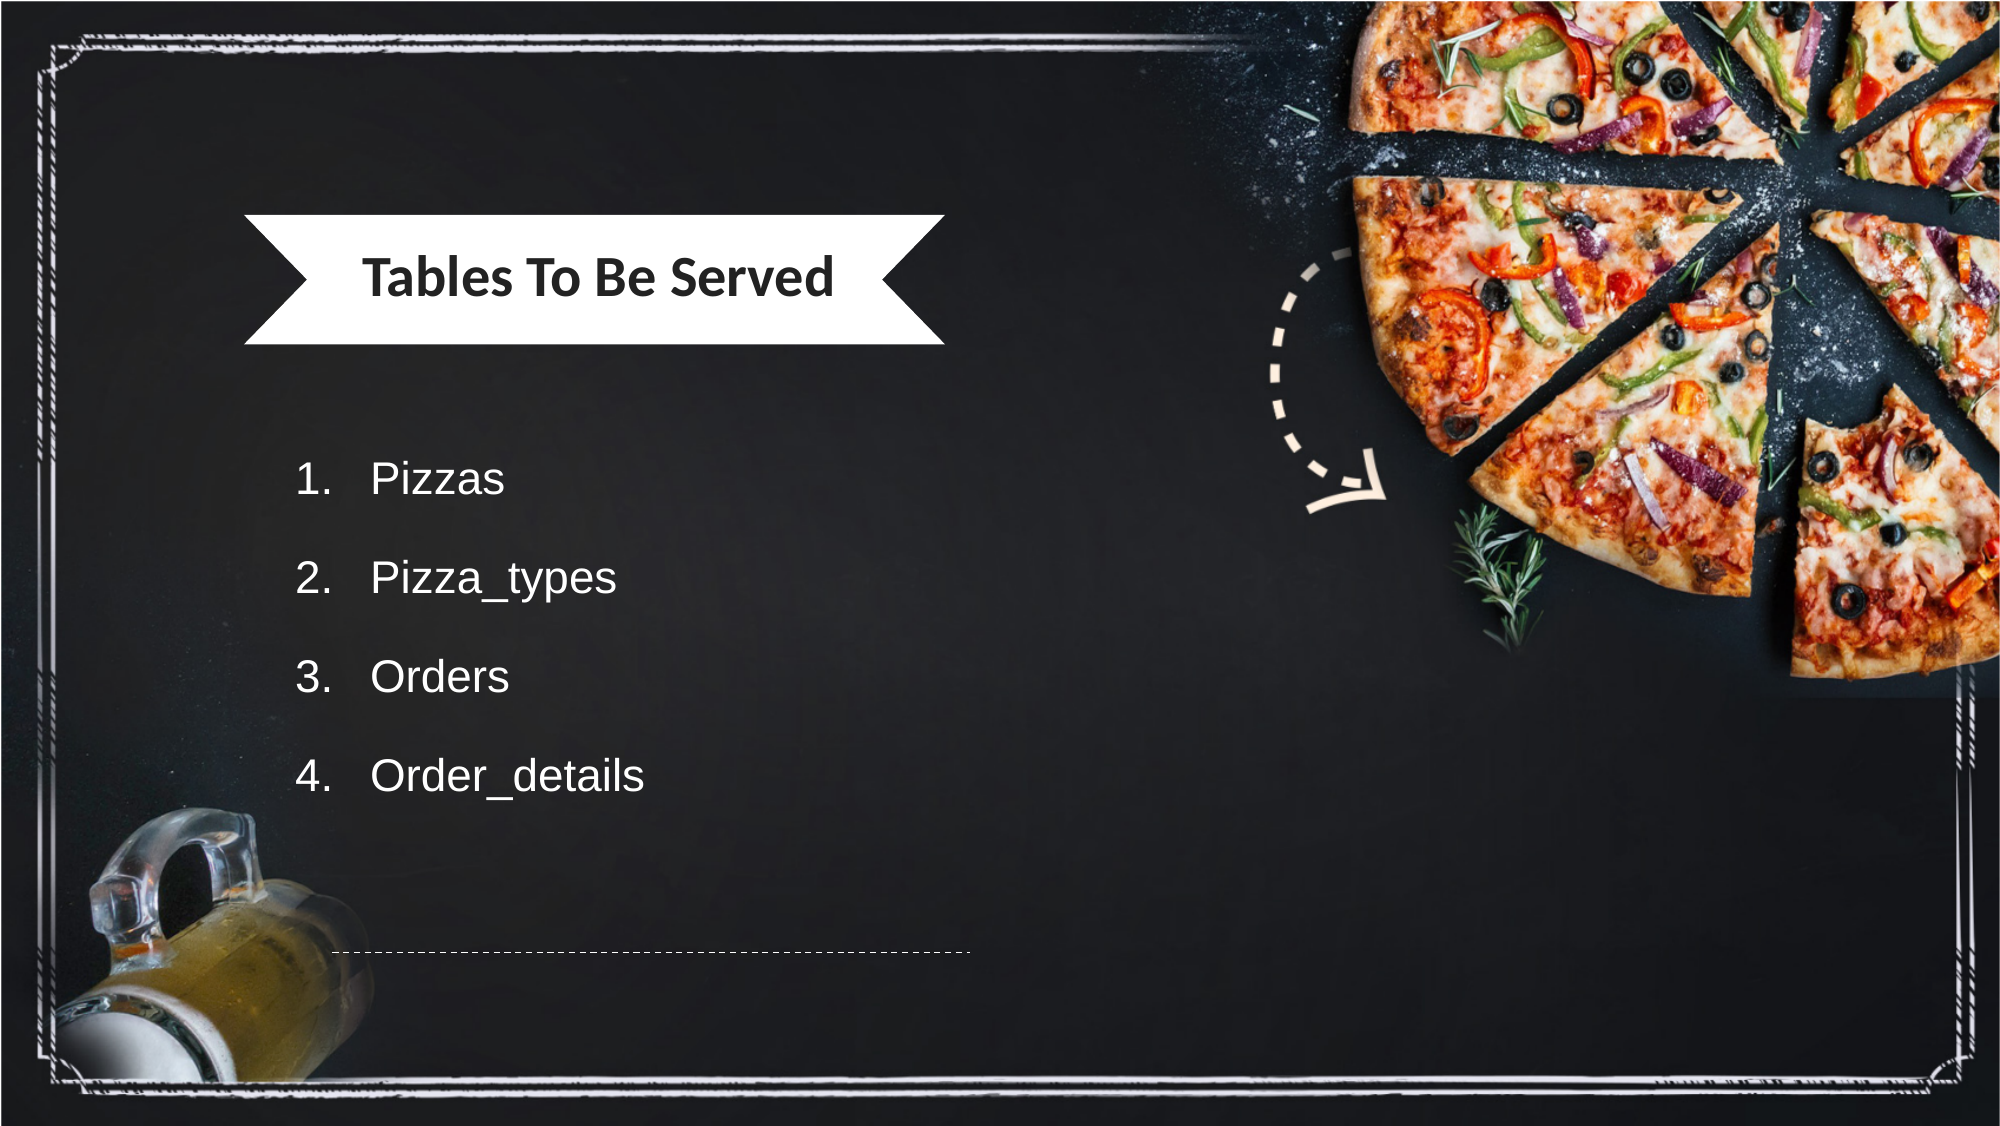

Tables To Be Served
Pizzas
Pizza_types
Orders
Order_details